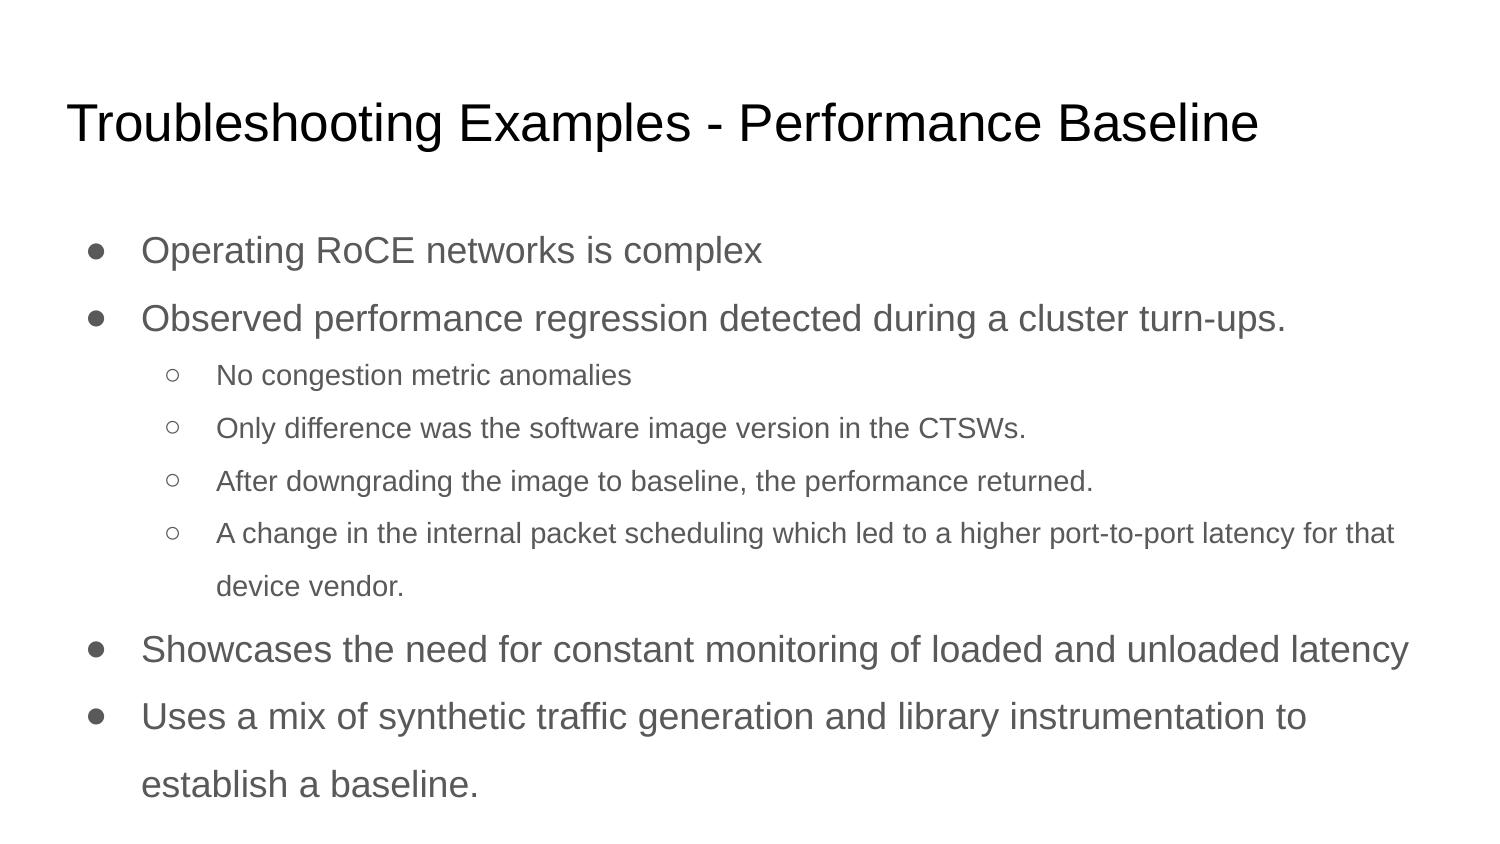

# Troubleshooting Examples - Performance Baseline
Operating RoCE networks is complex
Observed performance regression detected during a cluster turn-ups.
No congestion metric anomalies
Only difference was the software image version in the CTSWs.
After downgrading the image to baseline, the performance returned.
A change in the internal packet scheduling which led to a higher port-to-port latency for that device vendor.
Showcases the need for constant monitoring of loaded and unloaded latency
Uses a mix of synthetic traffic generation and library instrumentation to establish a baseline.